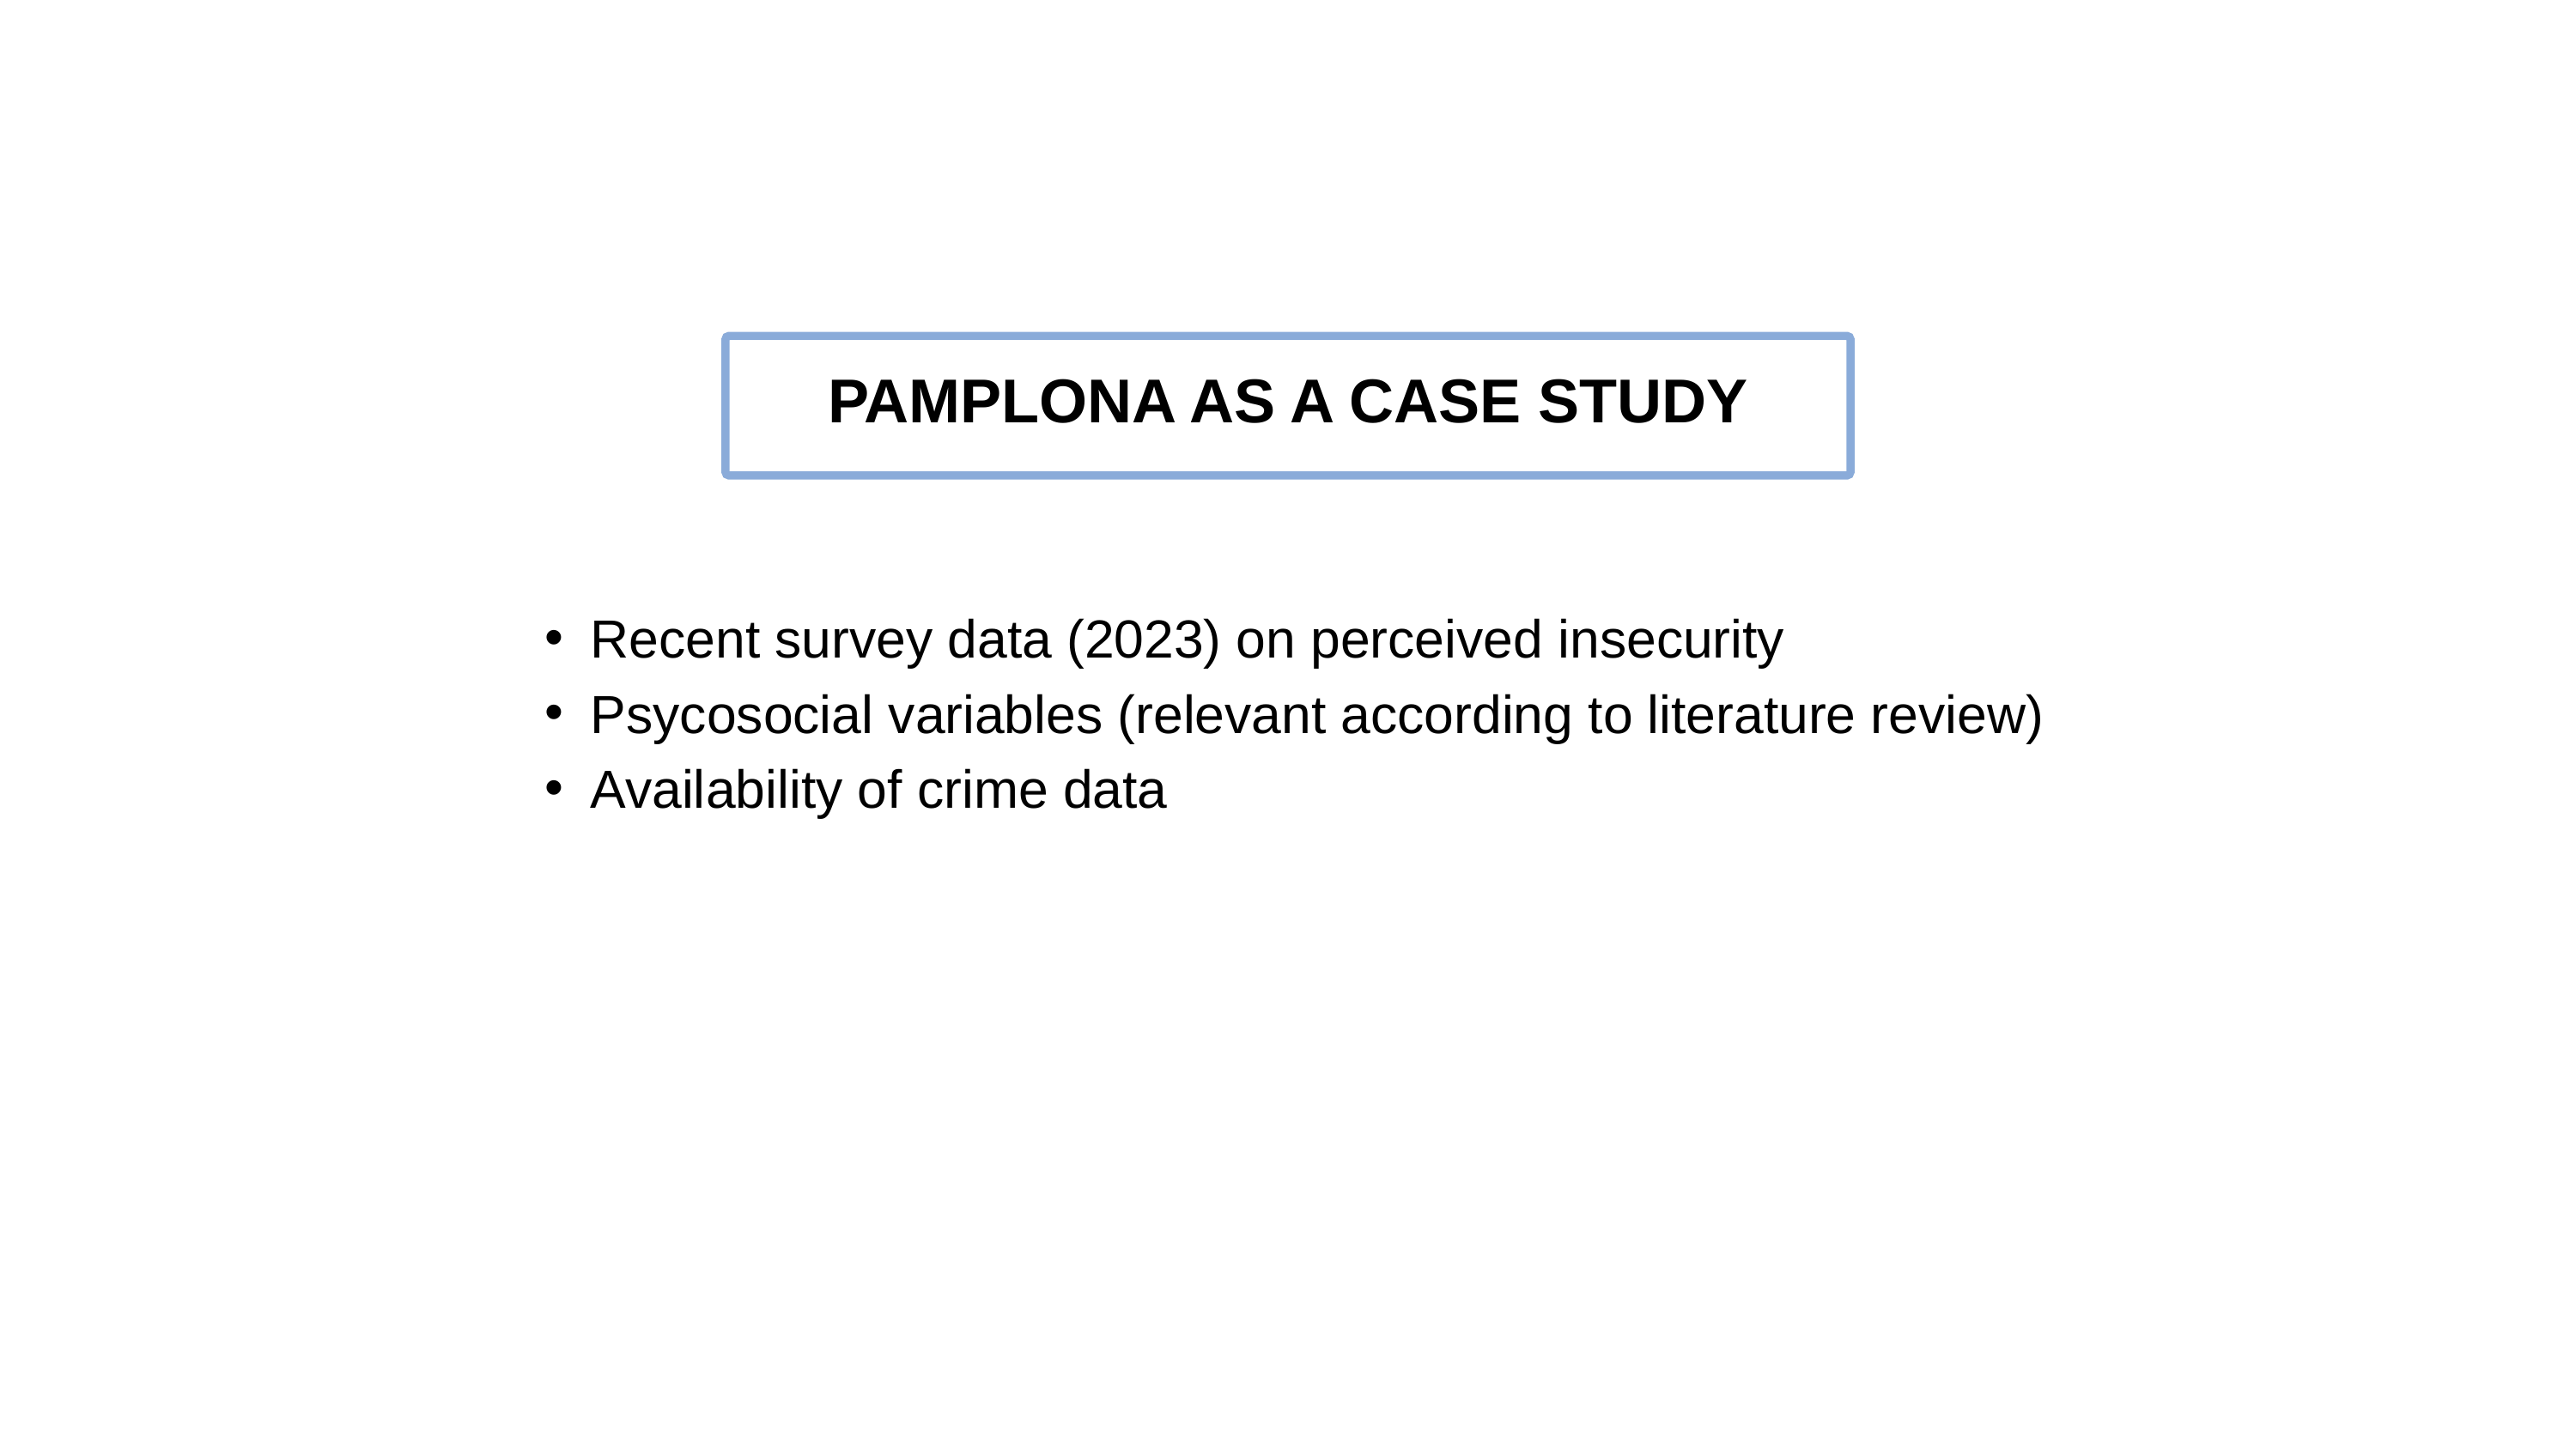

PAMPLONA AS A CASE STUDY
Recent survey data (2023) on perceived insecurity
Psycosocial variables (relevant according to literature review)
Availability of crime data